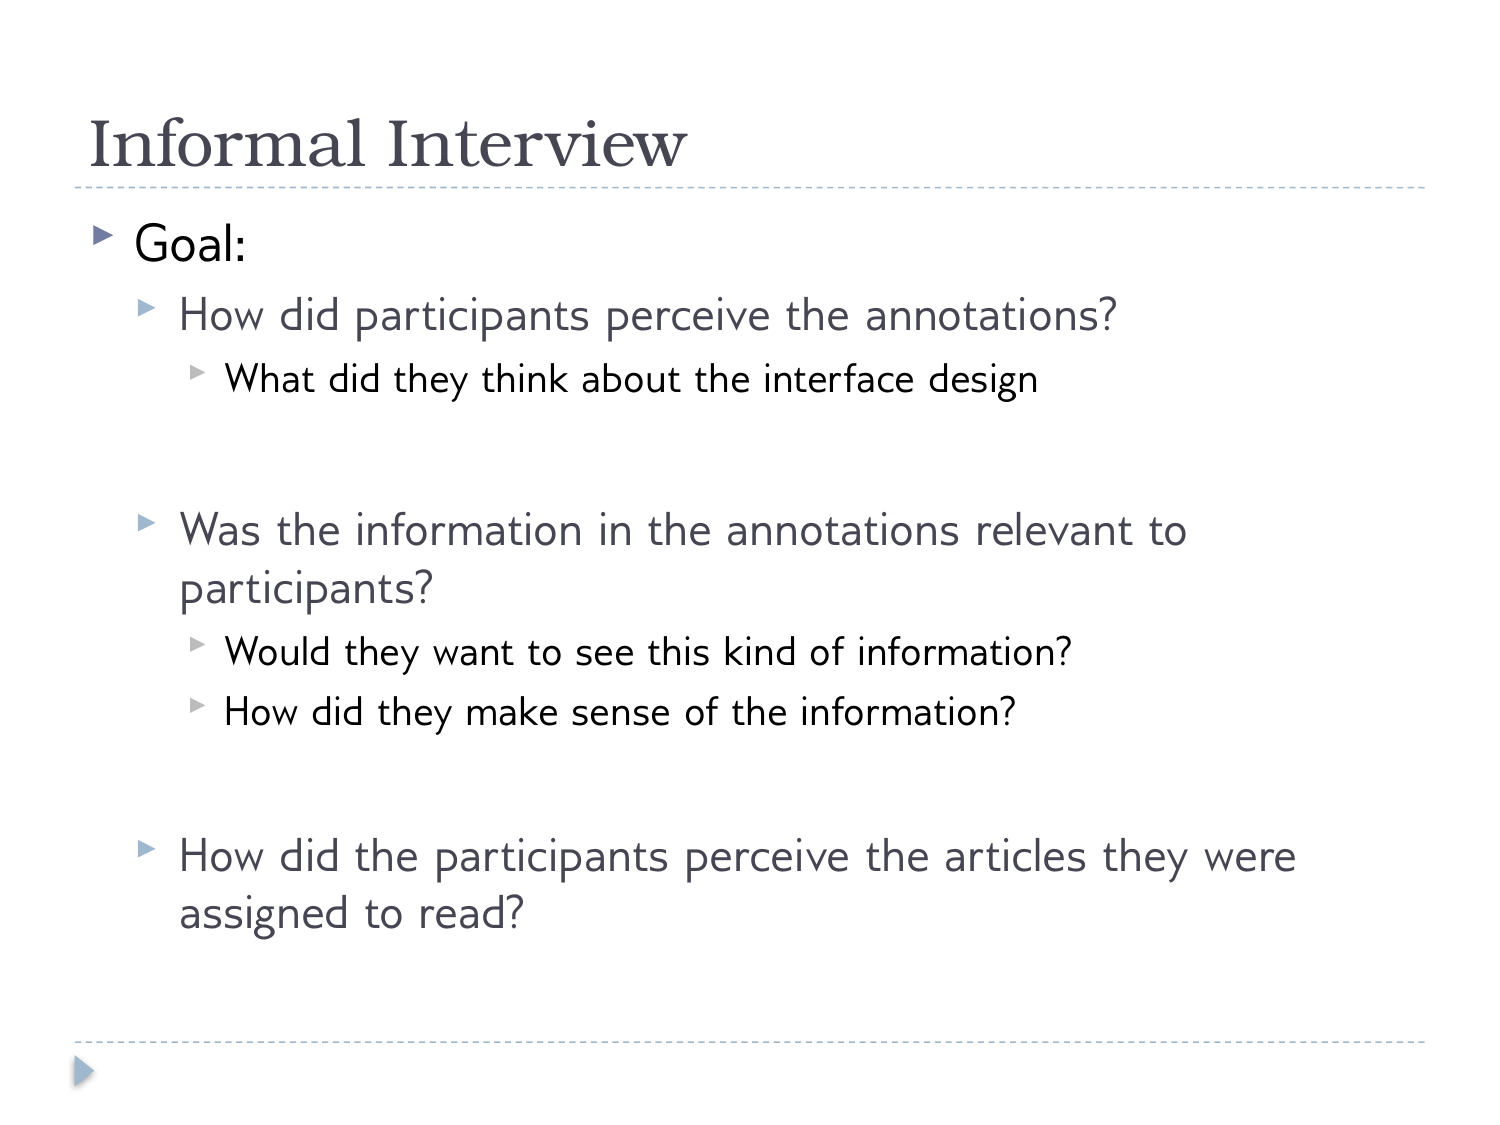

# Informal Interview
Goal:
How did participants perceive the annotations?
What did they think about the interface design

Was the information in the annotations relevant to participants?
Would they want to see this kind of information?
How did they make sense of the information?

How did the participants perceive the articles they were assigned to read?